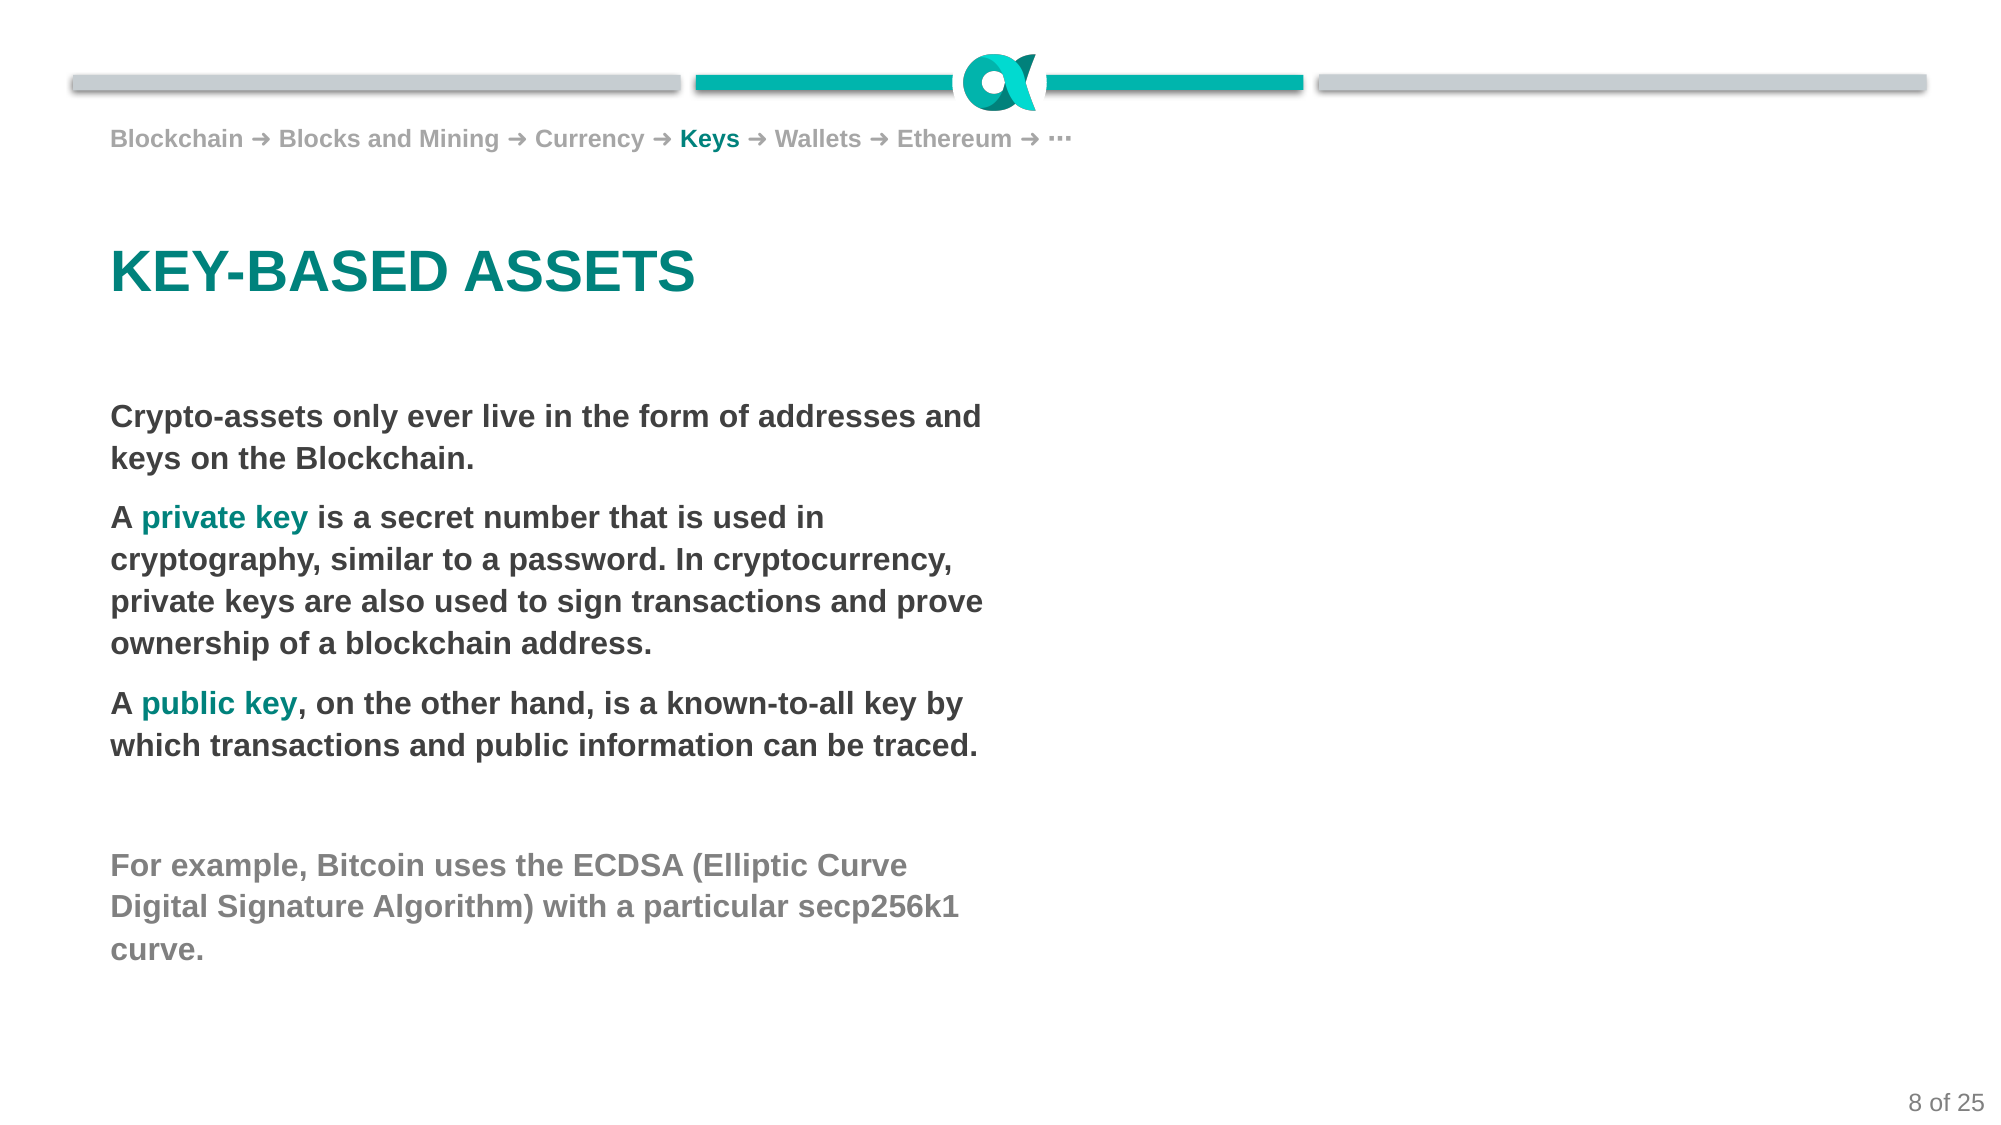

# Key-based Assets
Blockchain ➜ Blocks and Mining ➜ Currency ➜ Keys ➜ Wallets ➜ Ethereum ➜ ⋯
Crypto-assets only ever live in the form of addresses and keys on the Blockchain.
A private key is a secret number that is used in cryptography, similar to a password. In cryptocurrency, private keys are also used to sign transactions and prove ownership of a blockchain address.
A public key, on the other hand, is a known-to-all key by which transactions and public information can be traced.

For example, Bitcoin uses the ECDSA (Elliptic Curve Digital Signature Algorithm) with a particular secp256k1 curve.